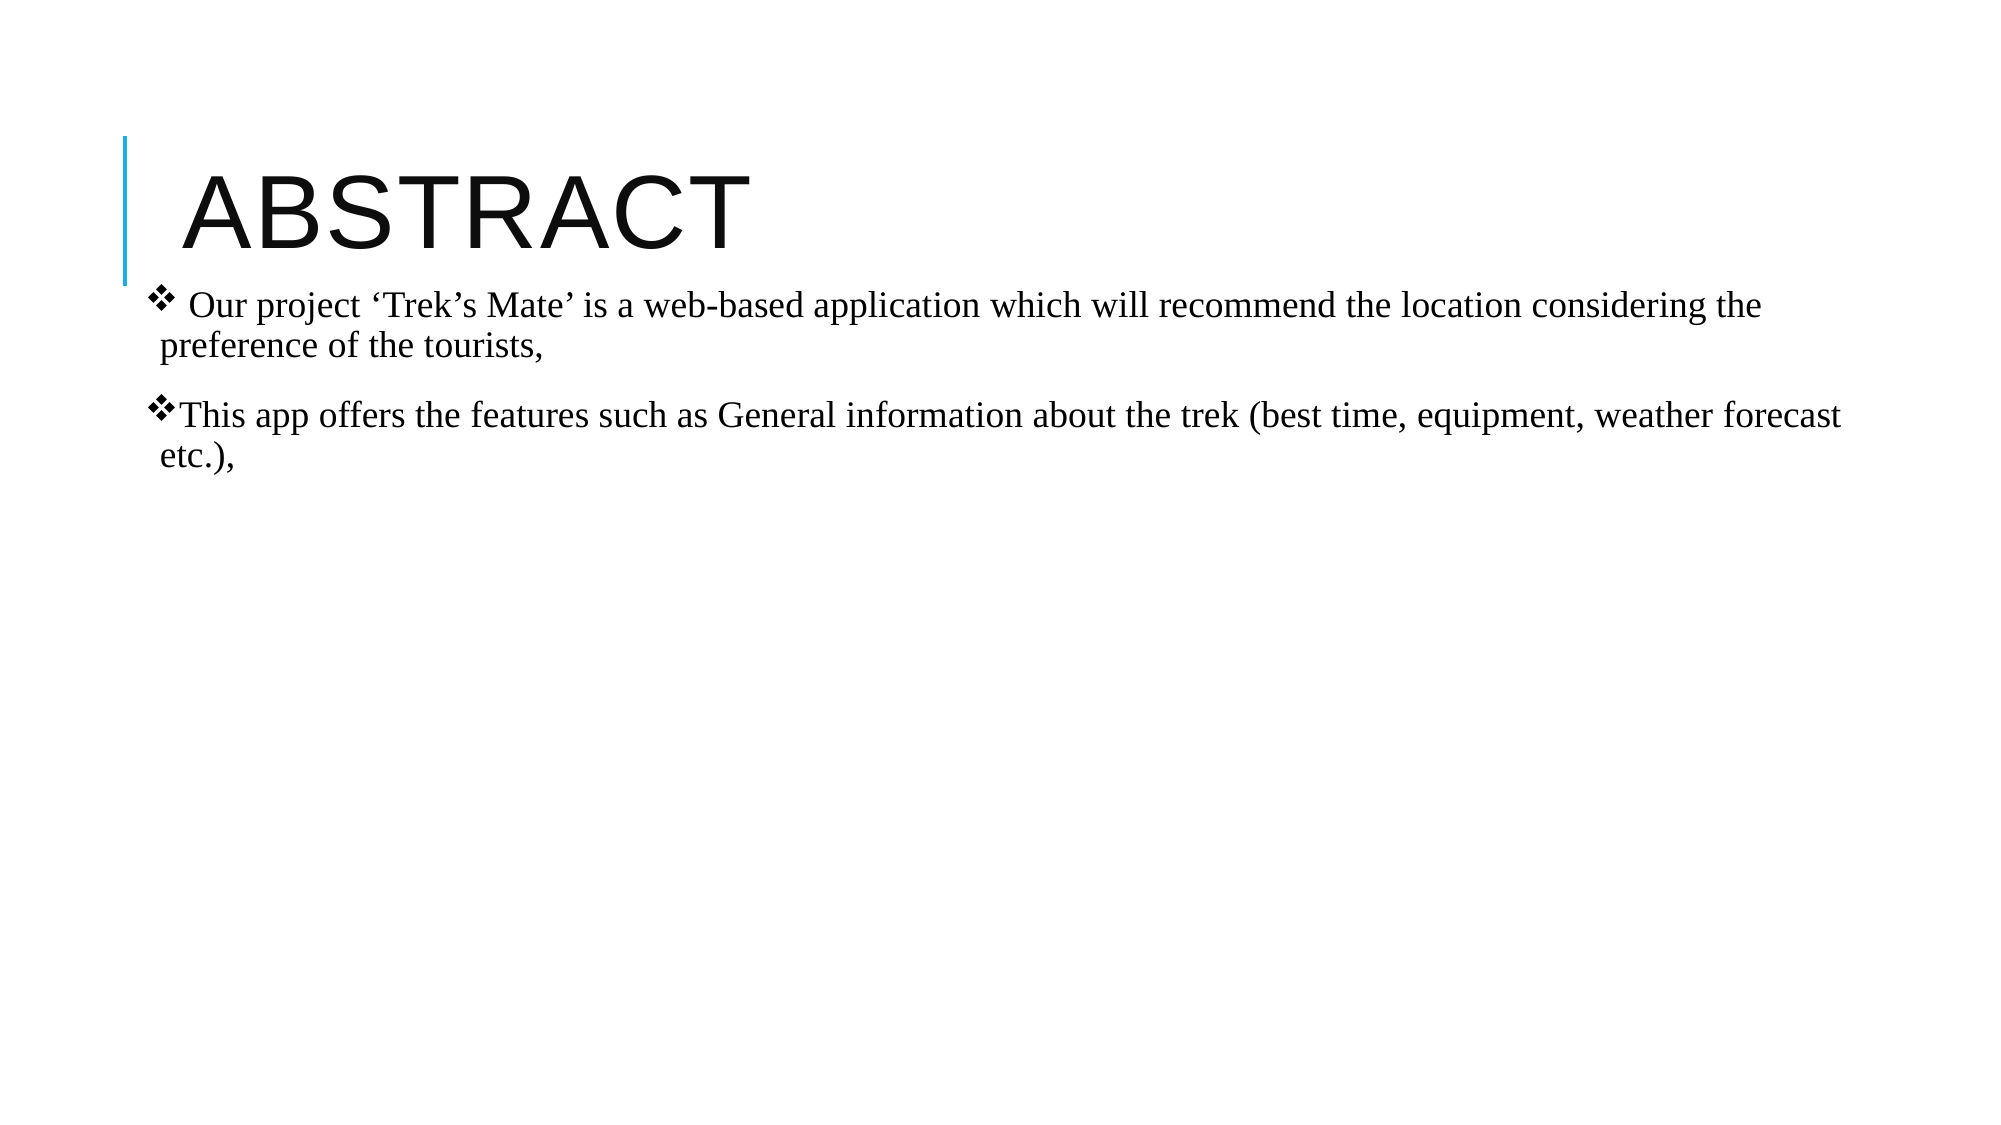

# Abstract
 Our project ‘Trek’s Mate’ is a web-based application which will recommend the location considering the preference of the tourists,
This app offers the features such as General information about the trek (best time, equipment, weather forecast etc.),